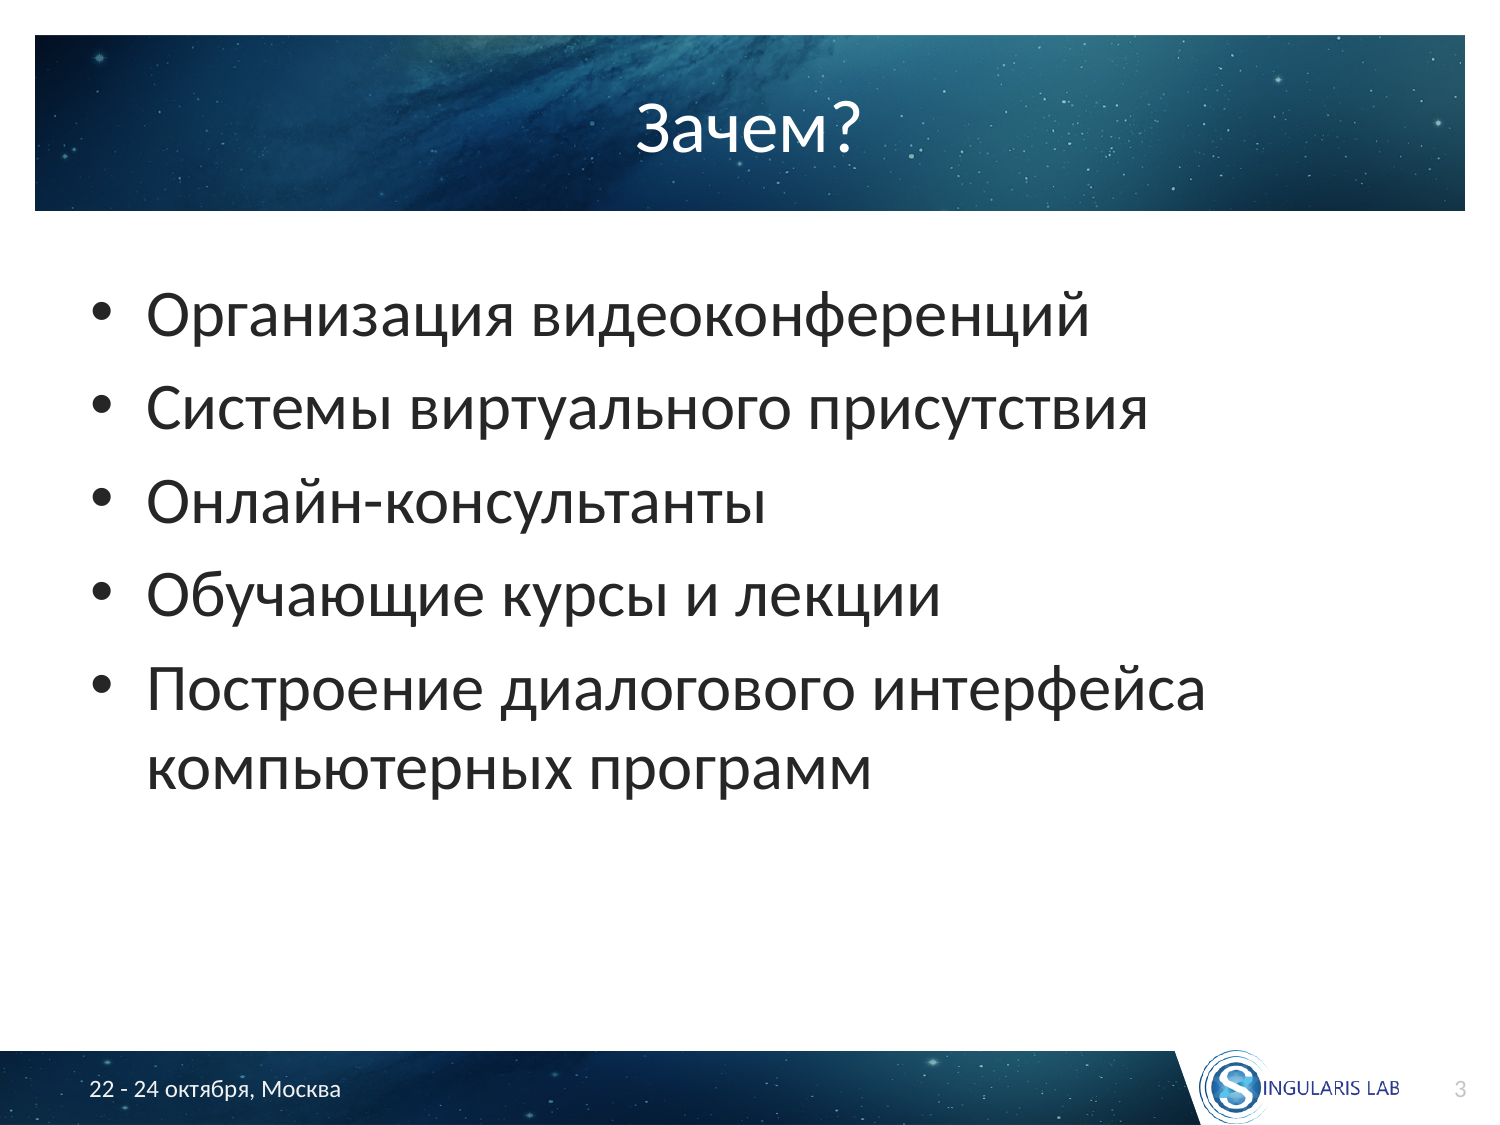

# Зачем?
Организация видеоконференций
Системы виртуального присутствия
Онлайн-консультанты
Обучающие курсы и лекции
Построение диалогового интерфейса компьютерных программ

3

22 - 24 октября, Москва